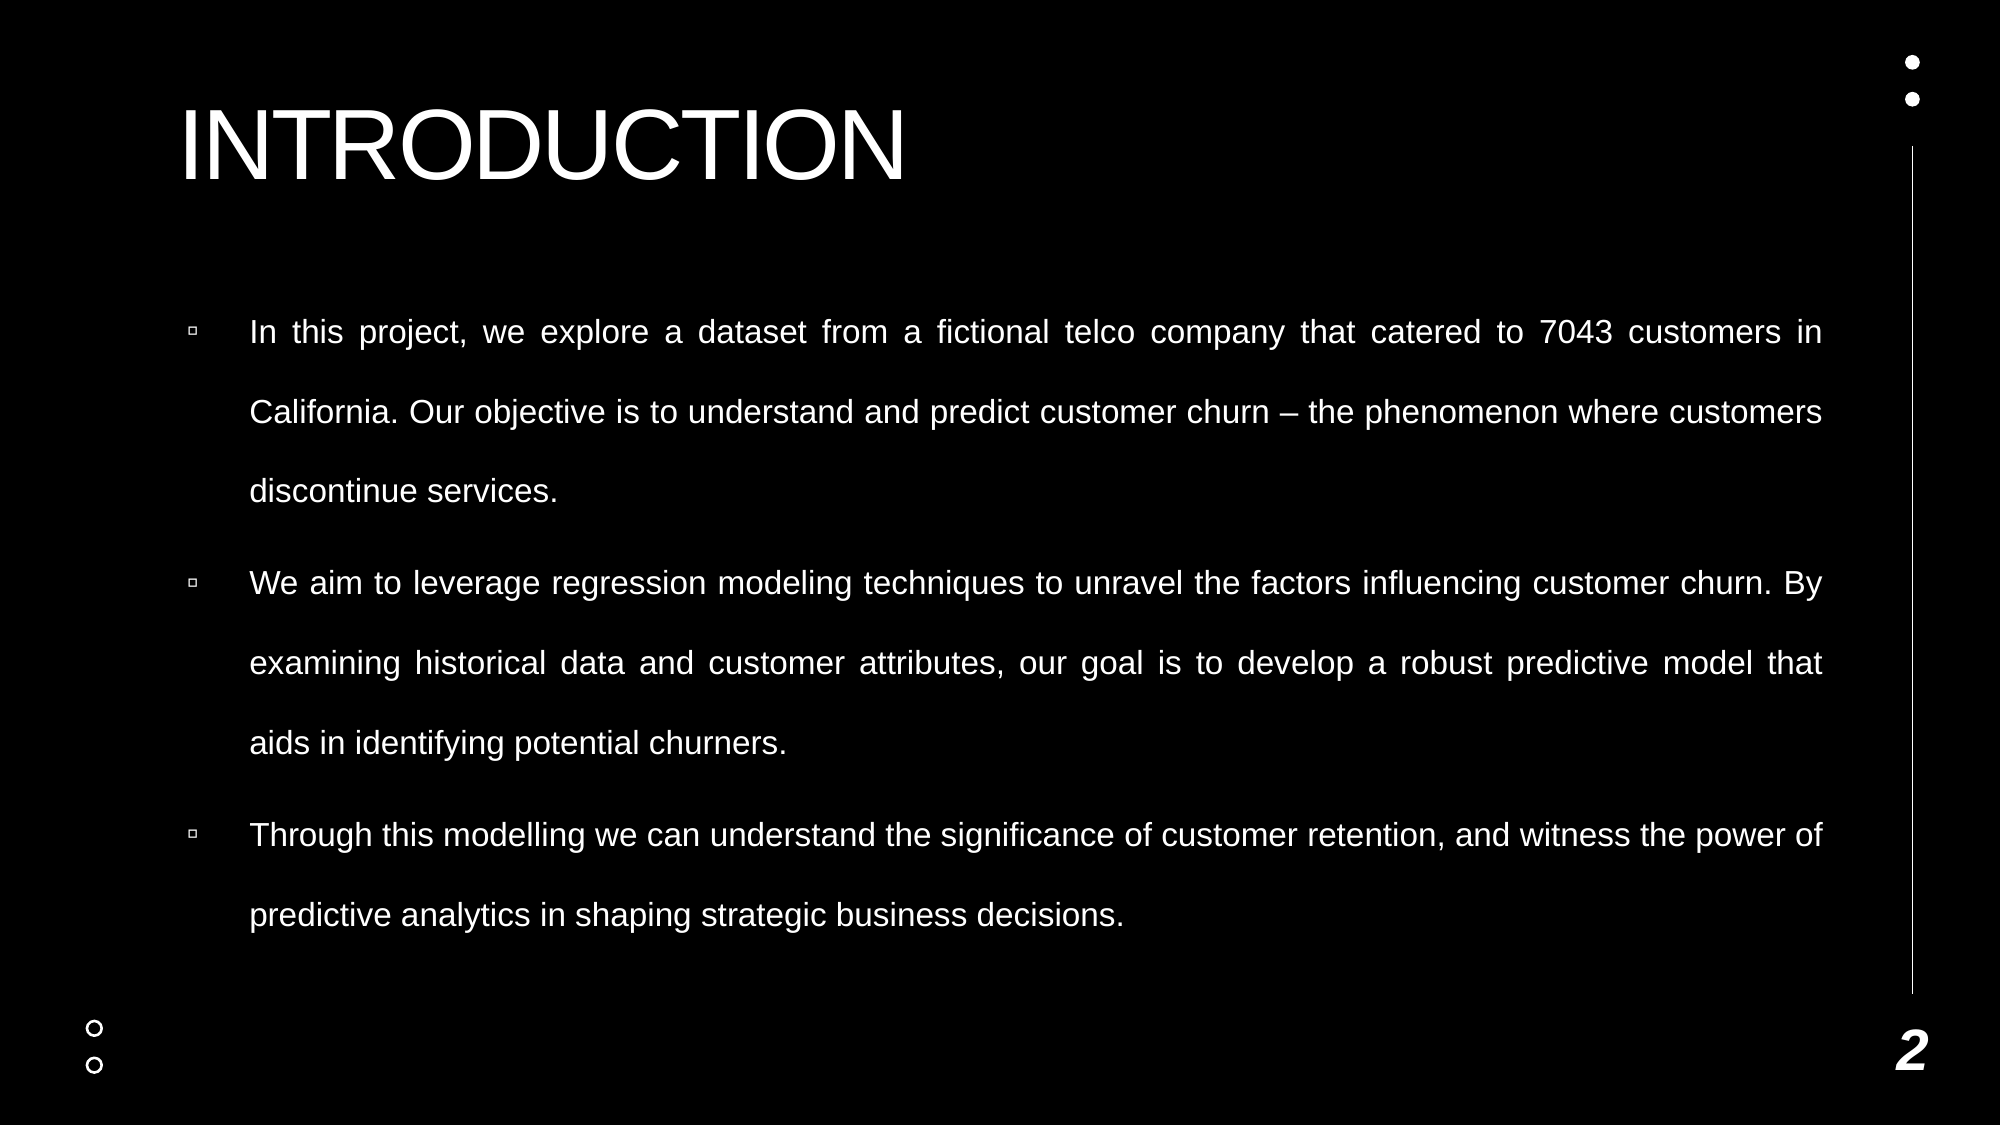

# INTRODUCTION
In this project, we explore a dataset from a fictional telco company that catered to 7043 customers in California. Our objective is to understand and predict customer churn – the phenomenon where customers discontinue services.
We aim to leverage regression modeling techniques to unravel the factors influencing customer churn. By examining historical data and customer attributes, our goal is to develop a robust predictive model that aids in identifying potential churners.
Through this modelling we can understand the significance of customer retention, and witness the power of predictive analytics in shaping strategic business decisions.
2